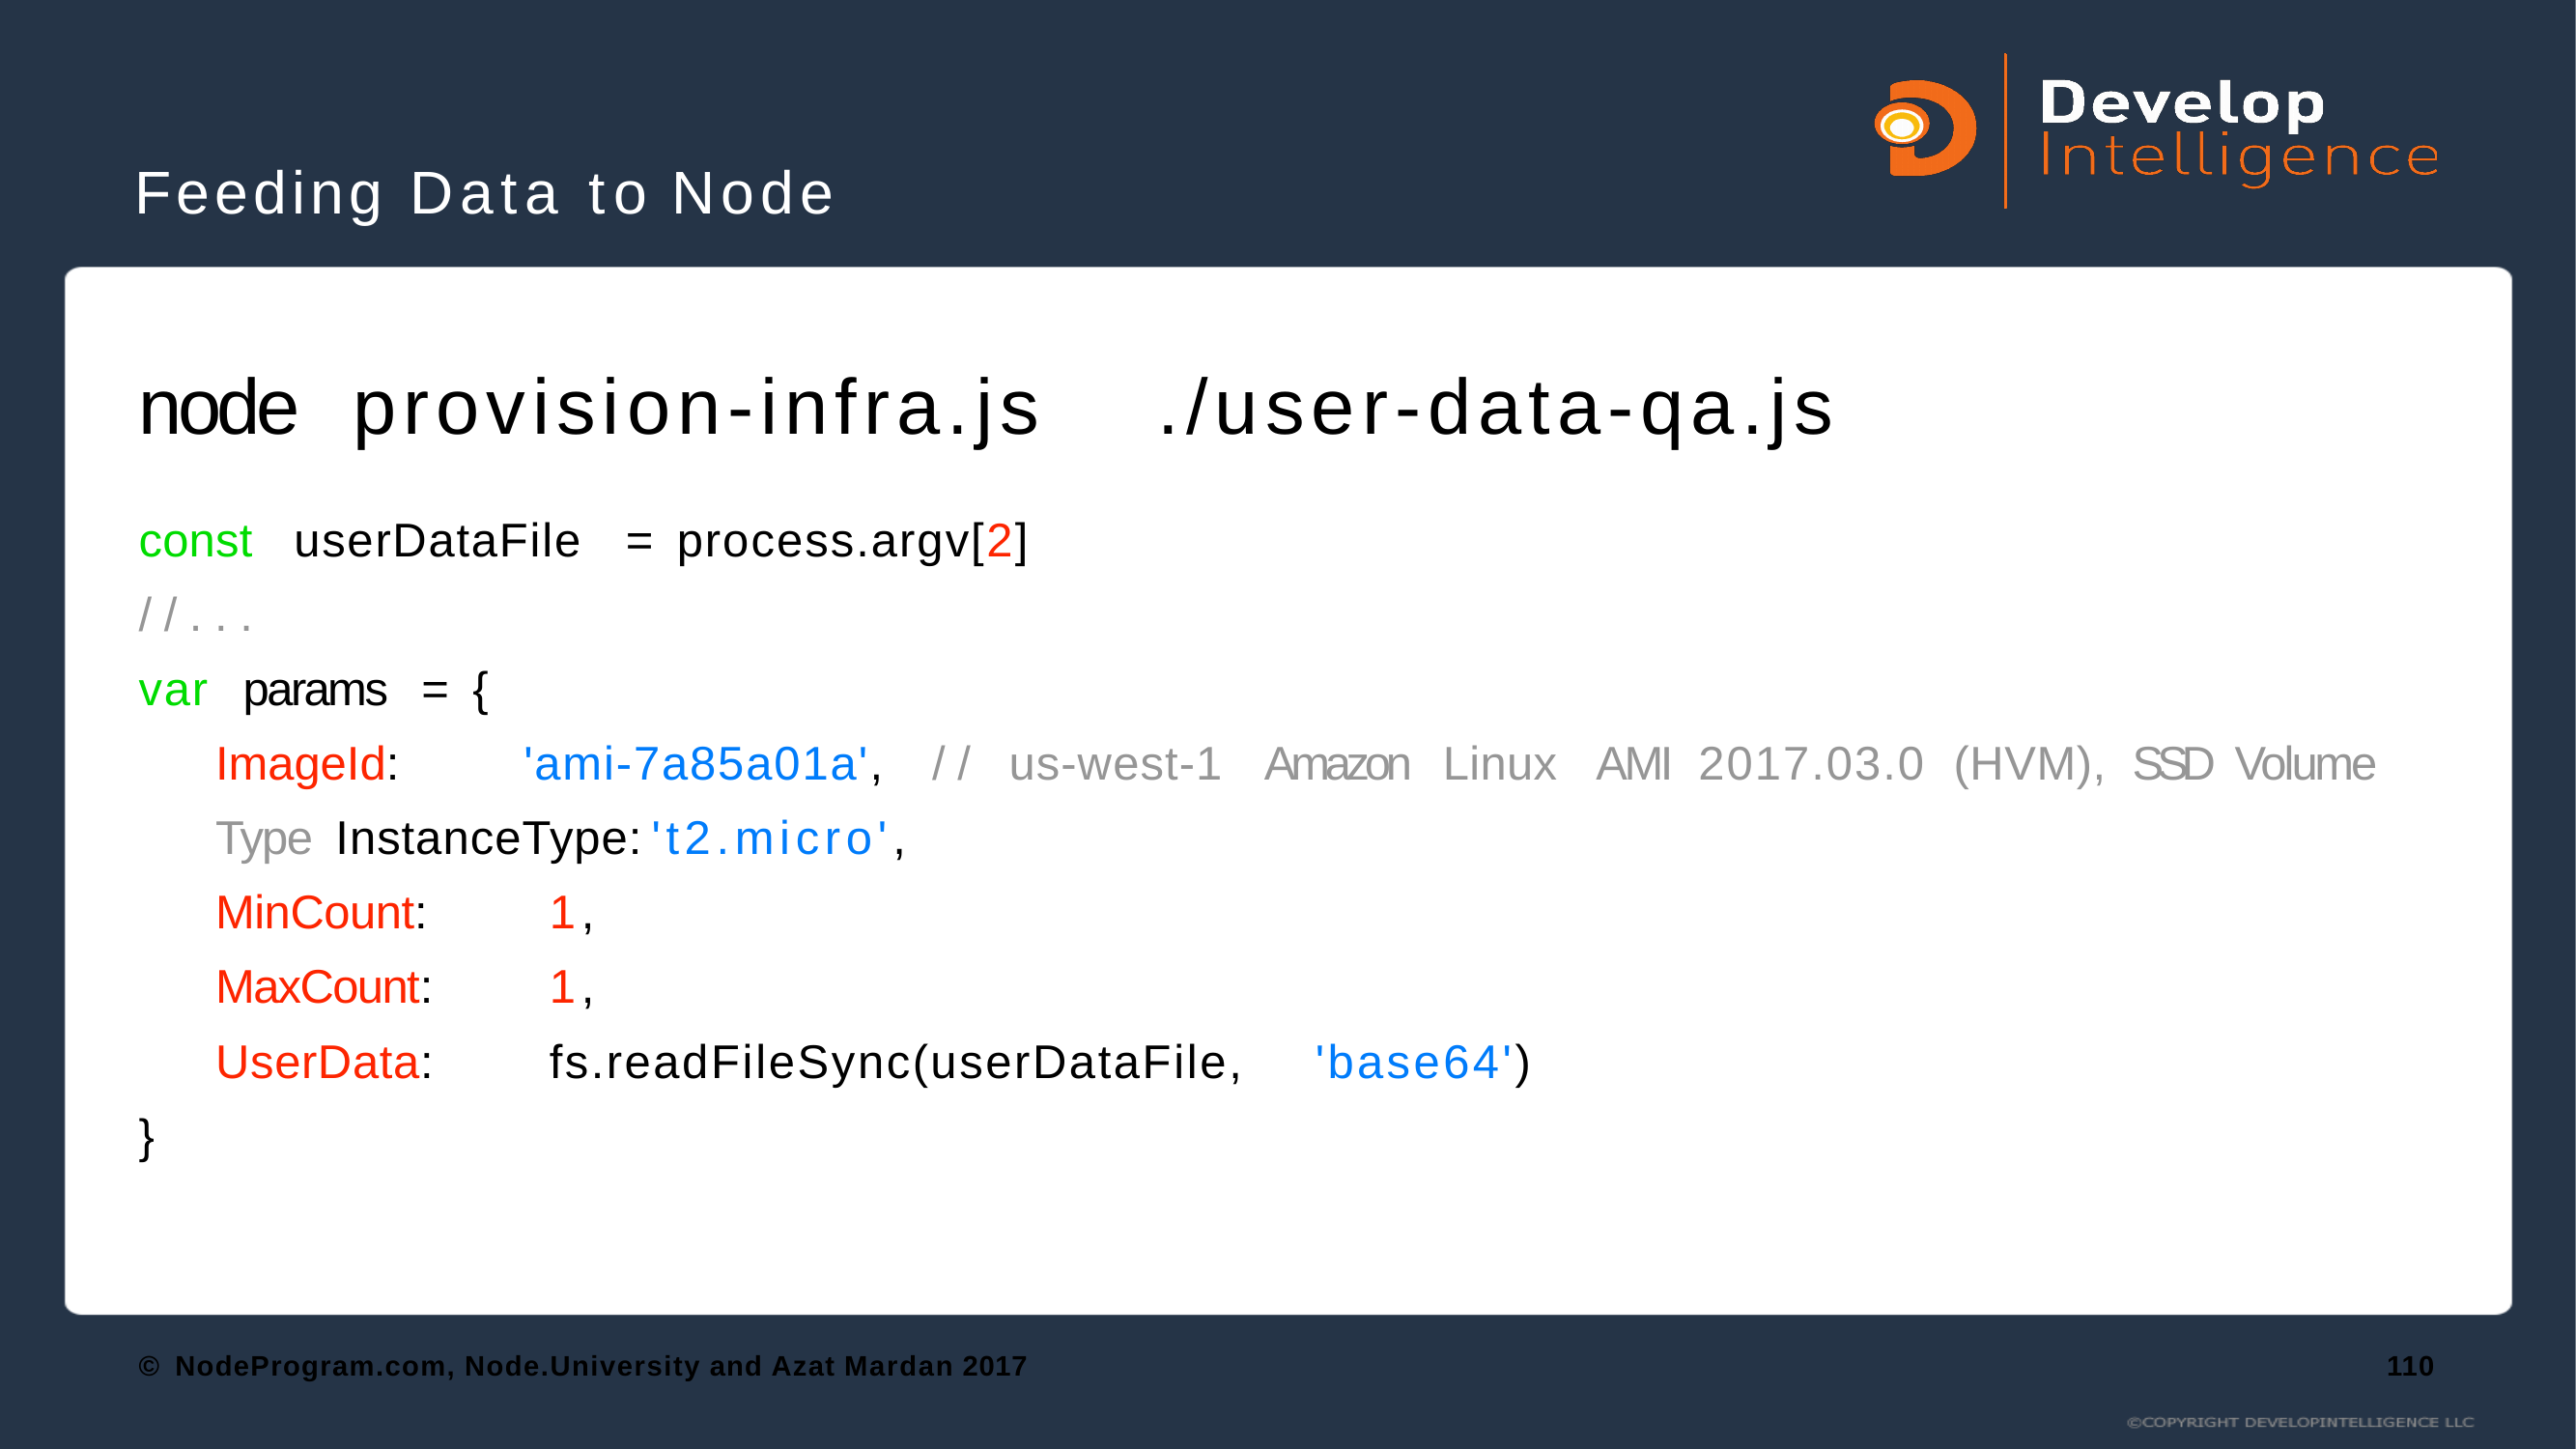

# Feeding Data to Node
node	provision-infra.js	./user-data-qa.js
const	userDataFile	=	process.argv[2]
//...
var	params	=	{
ImageId:	'ami-7a85a01a',	//	us-west-1	Amazon	Linux	AMI	2017.03.0	(HVM),	SSD	Volume	Type  InstanceType:	't2.micro',
MinCount:	1,
MaxCount:	1,
UserData:	fs.readFileSync(userDataFile,	'base64')
}
© NodeProgram.com, Node.University and Azat Mardan 2017
110